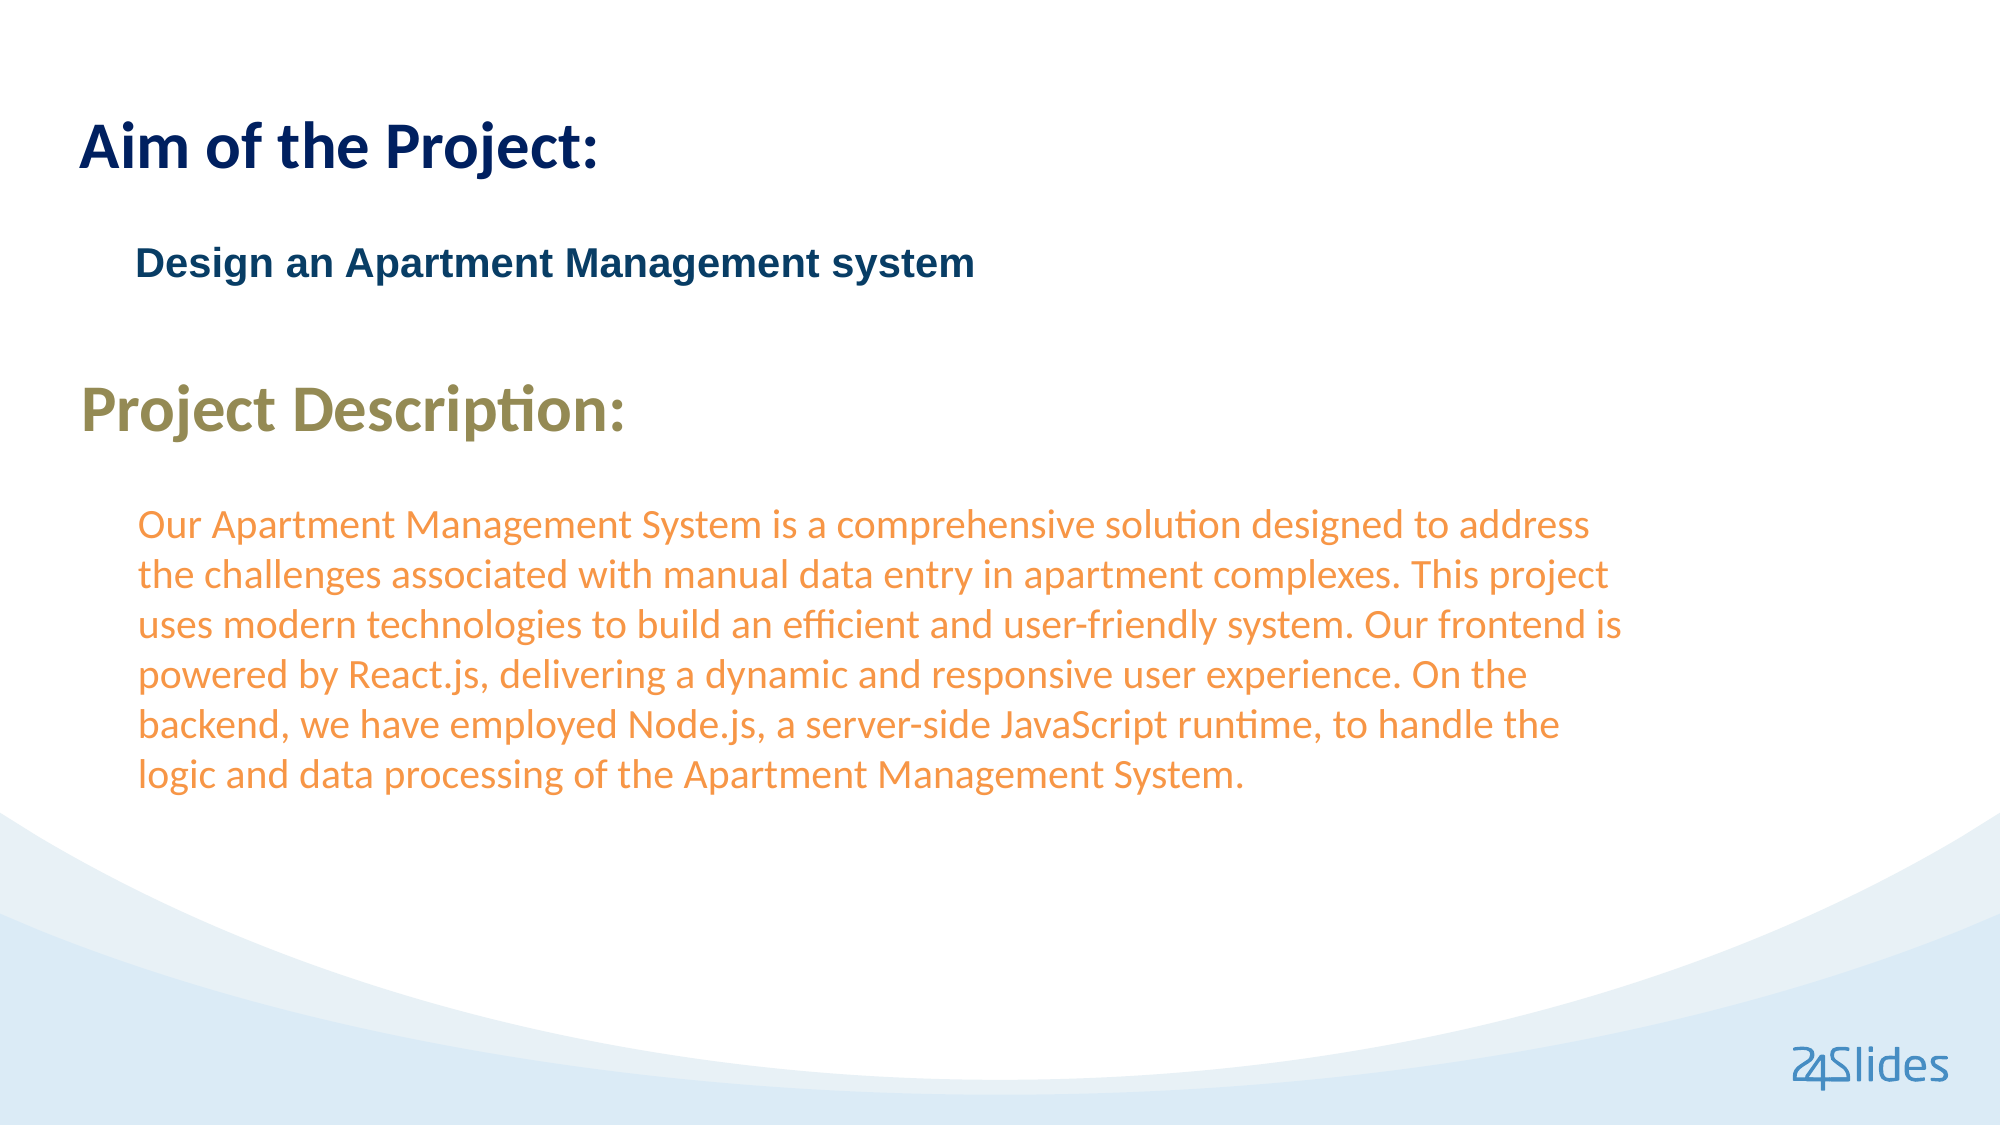

Aim of the Project:
before
before
after
afer
Design an Apartment Management system

Project Description:

Our Apartment Management System is a comprehensive solution designed to address the challenges associated with manual data entry in apartment complexes. This project uses modern technologies to build an efficient and user-friendly system. Our frontend is powered by React.js, delivering a dynamic and responsive user experience. On the backend, we have employed Node.js, a server-side JavaScript runtime, to handle the logic and data processing of the Apartment Management System.